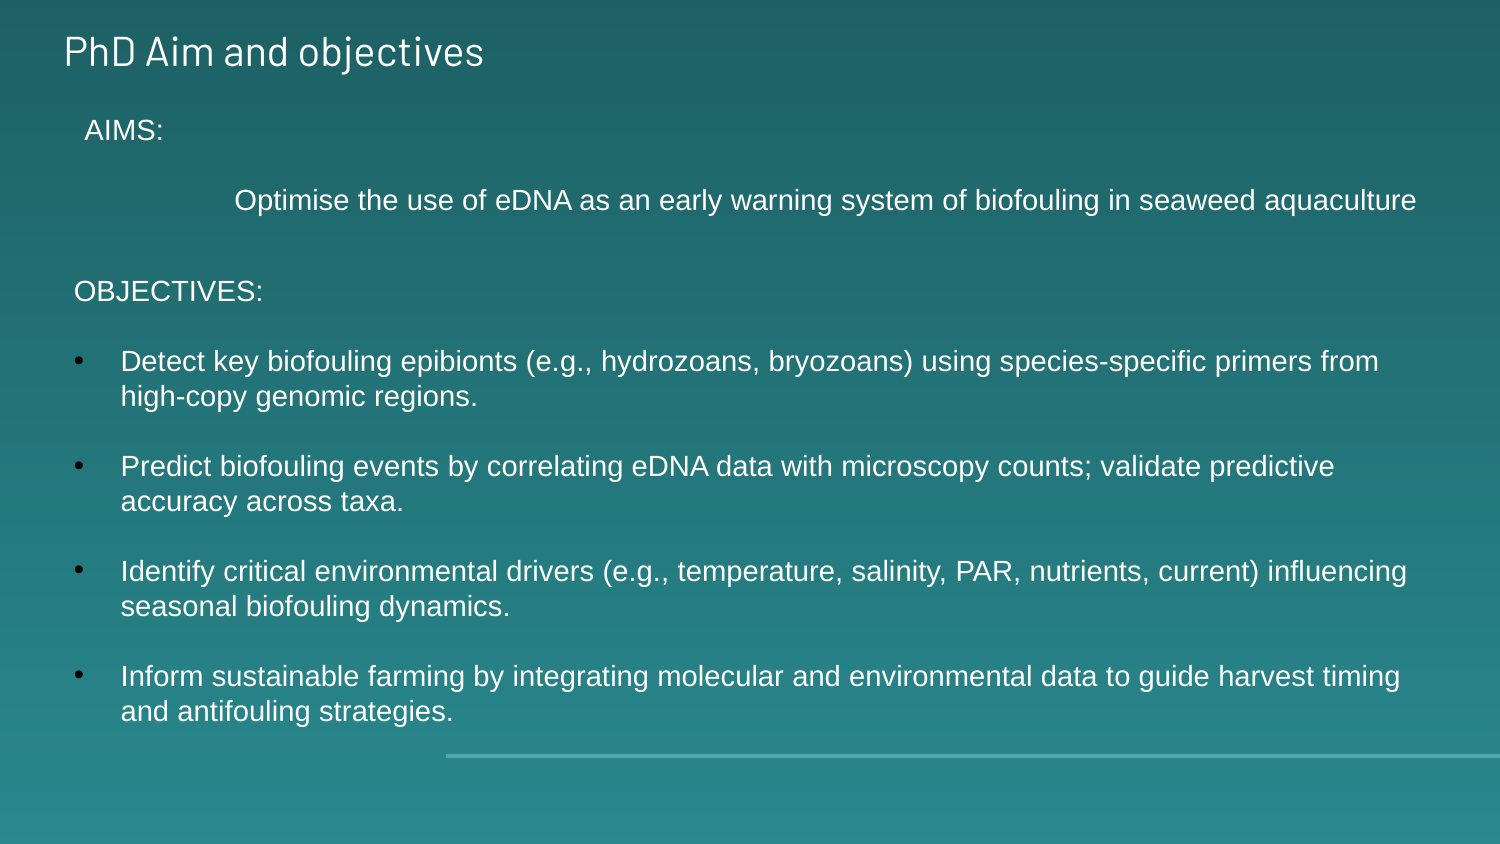

# PhD Aim and objectives
AIMS:

	Optimise the use of eDNA as an early warning system of biofouling in seaweed aquaculture

OBJECTIVES:

Detect key biofouling epibionts (e.g., hydrozoans, bryozoans) using species-specific primers from high-copy genomic regions.

Predict biofouling events by correlating eDNA data with microscopy counts; validate predictive accuracy across taxa.

Identify critical environmental drivers (e.g., temperature, salinity, PAR, nutrients, current) influencing seasonal biofouling dynamics.

Inform sustainable farming by integrating molecular and environmental data to guide harvest timing and antifouling strategies.